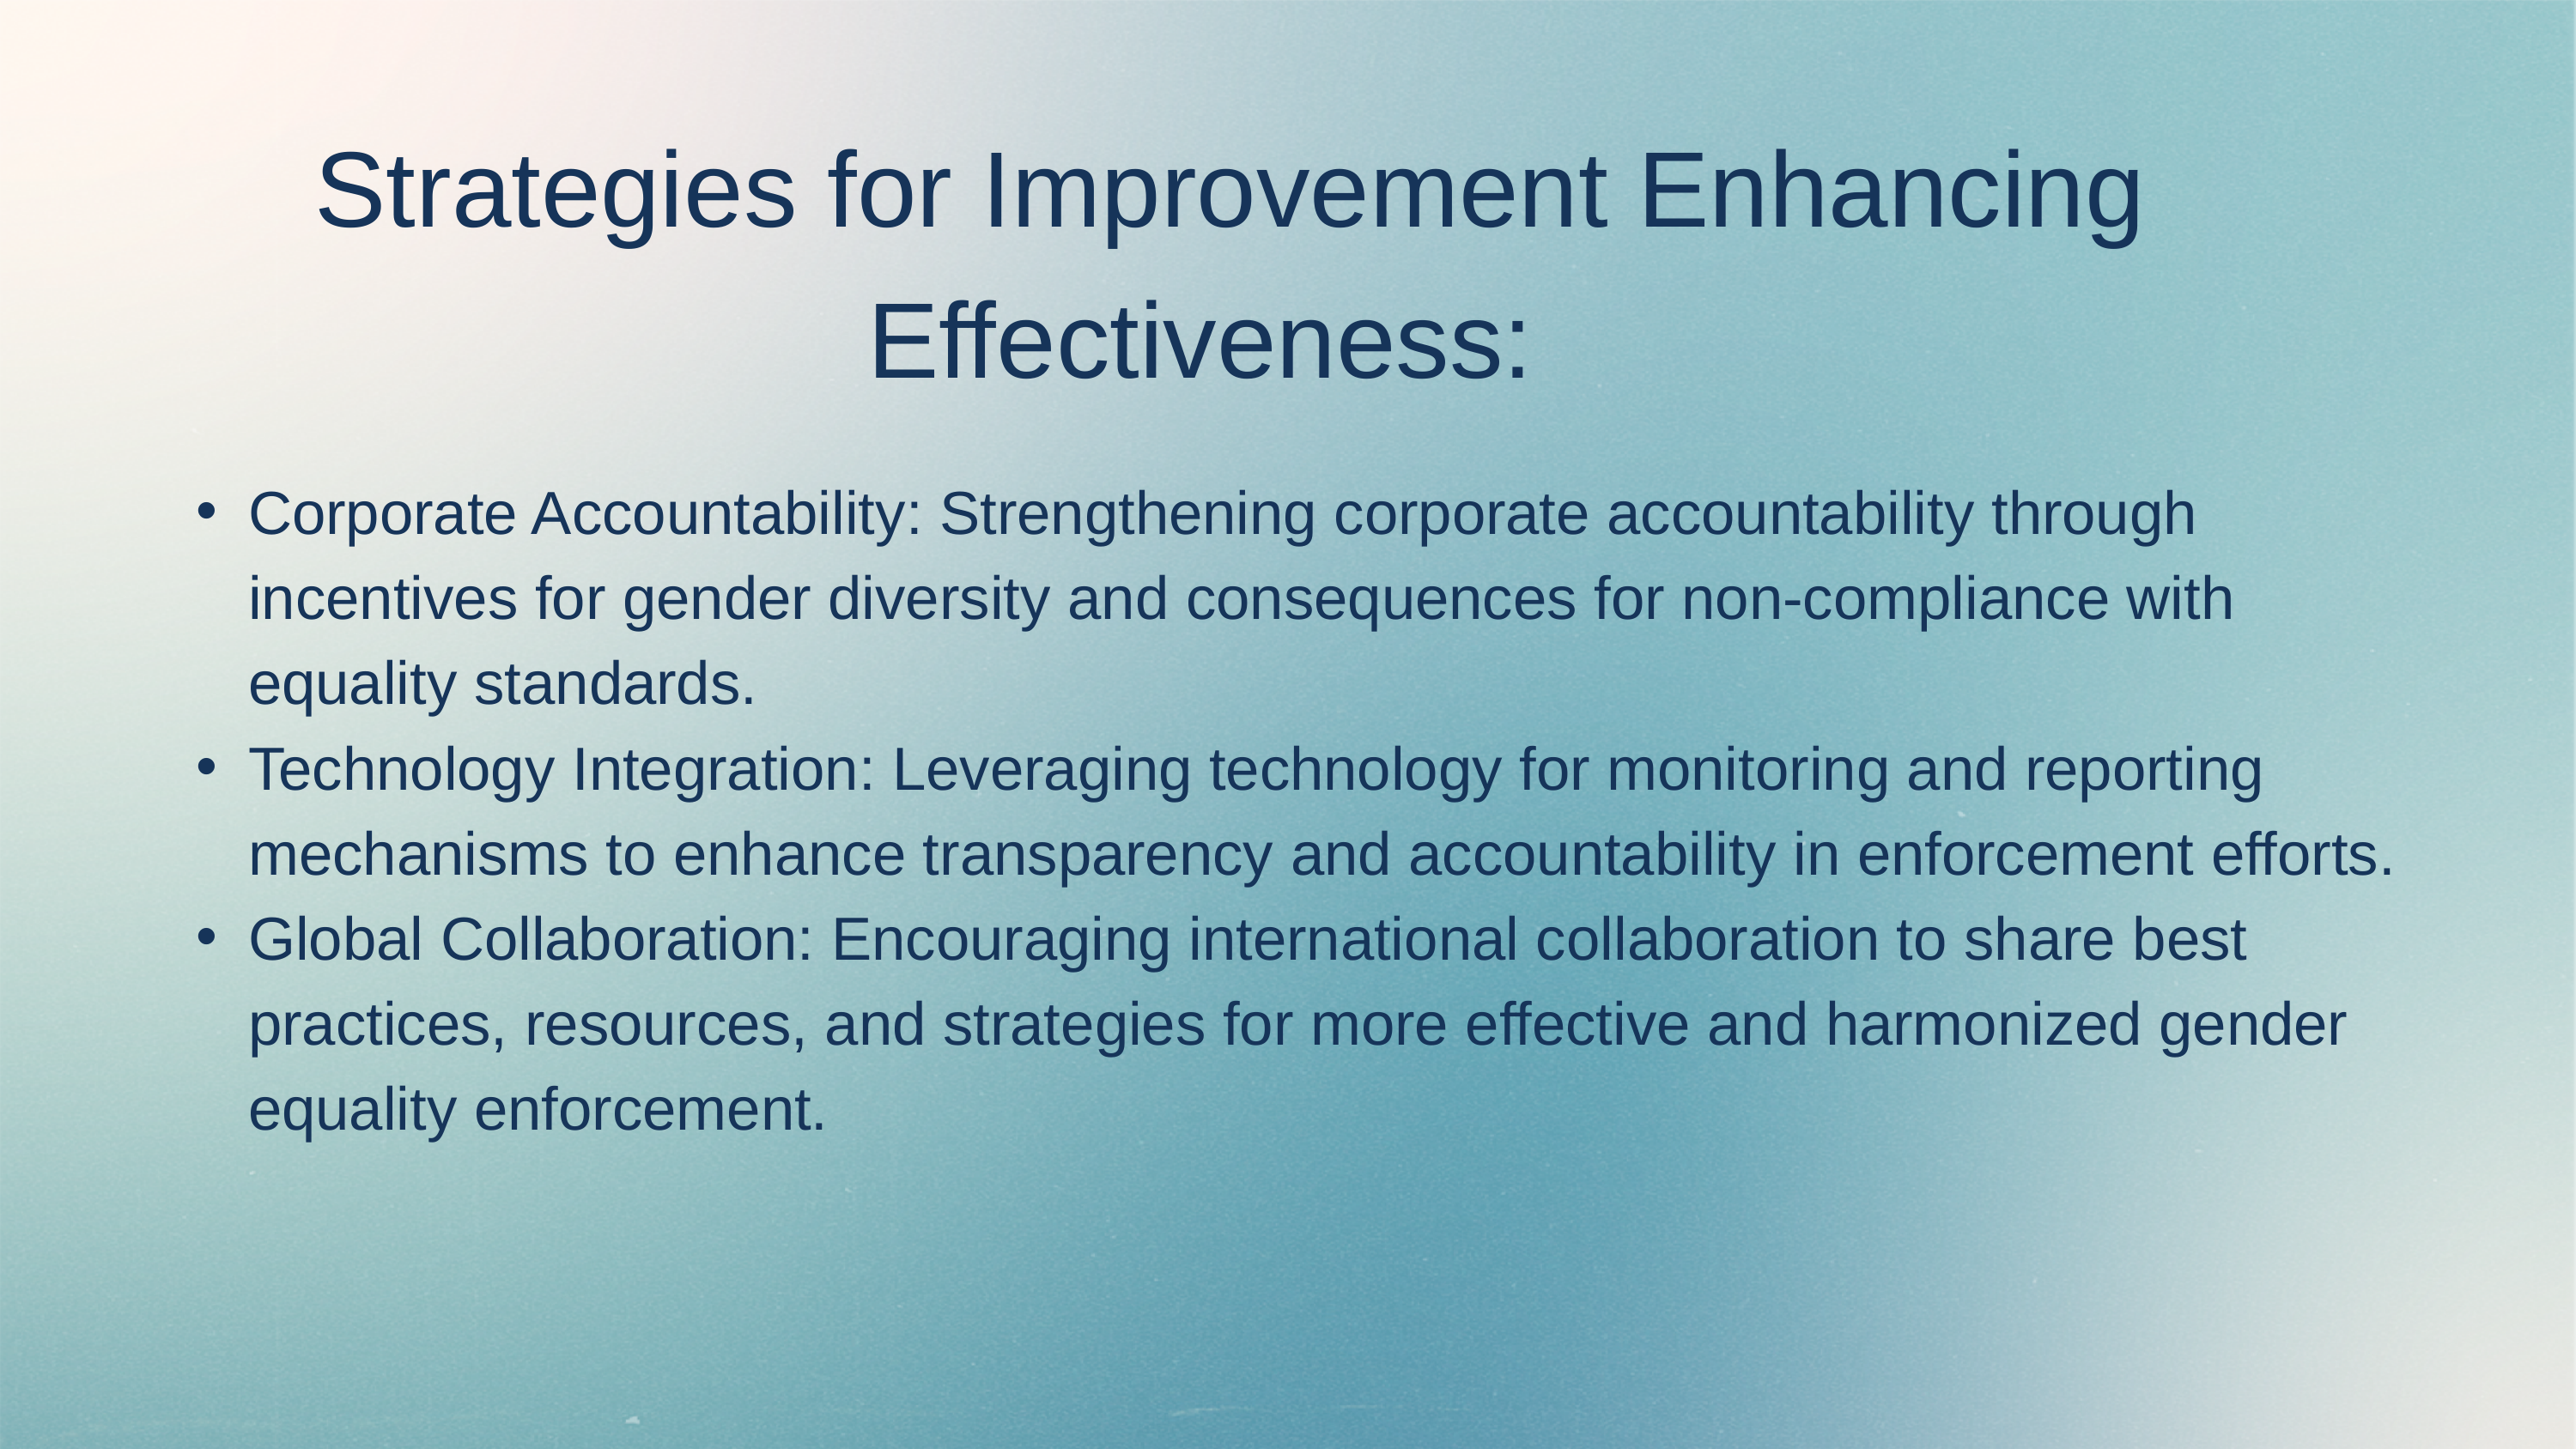

Strategies for Improvement Enhancing Effectiveness:
Corporate Accountability: Strengthening corporate accountability through incentives for gender diversity and consequences for non-compliance with equality standards.
Technology Integration: Leveraging technology for monitoring and reporting mechanisms to enhance transparency and accountability in enforcement efforts.
Global Collaboration: Encouraging international collaboration to share best practices, resources, and strategies for more effective and harmonized gender equality enforcement.